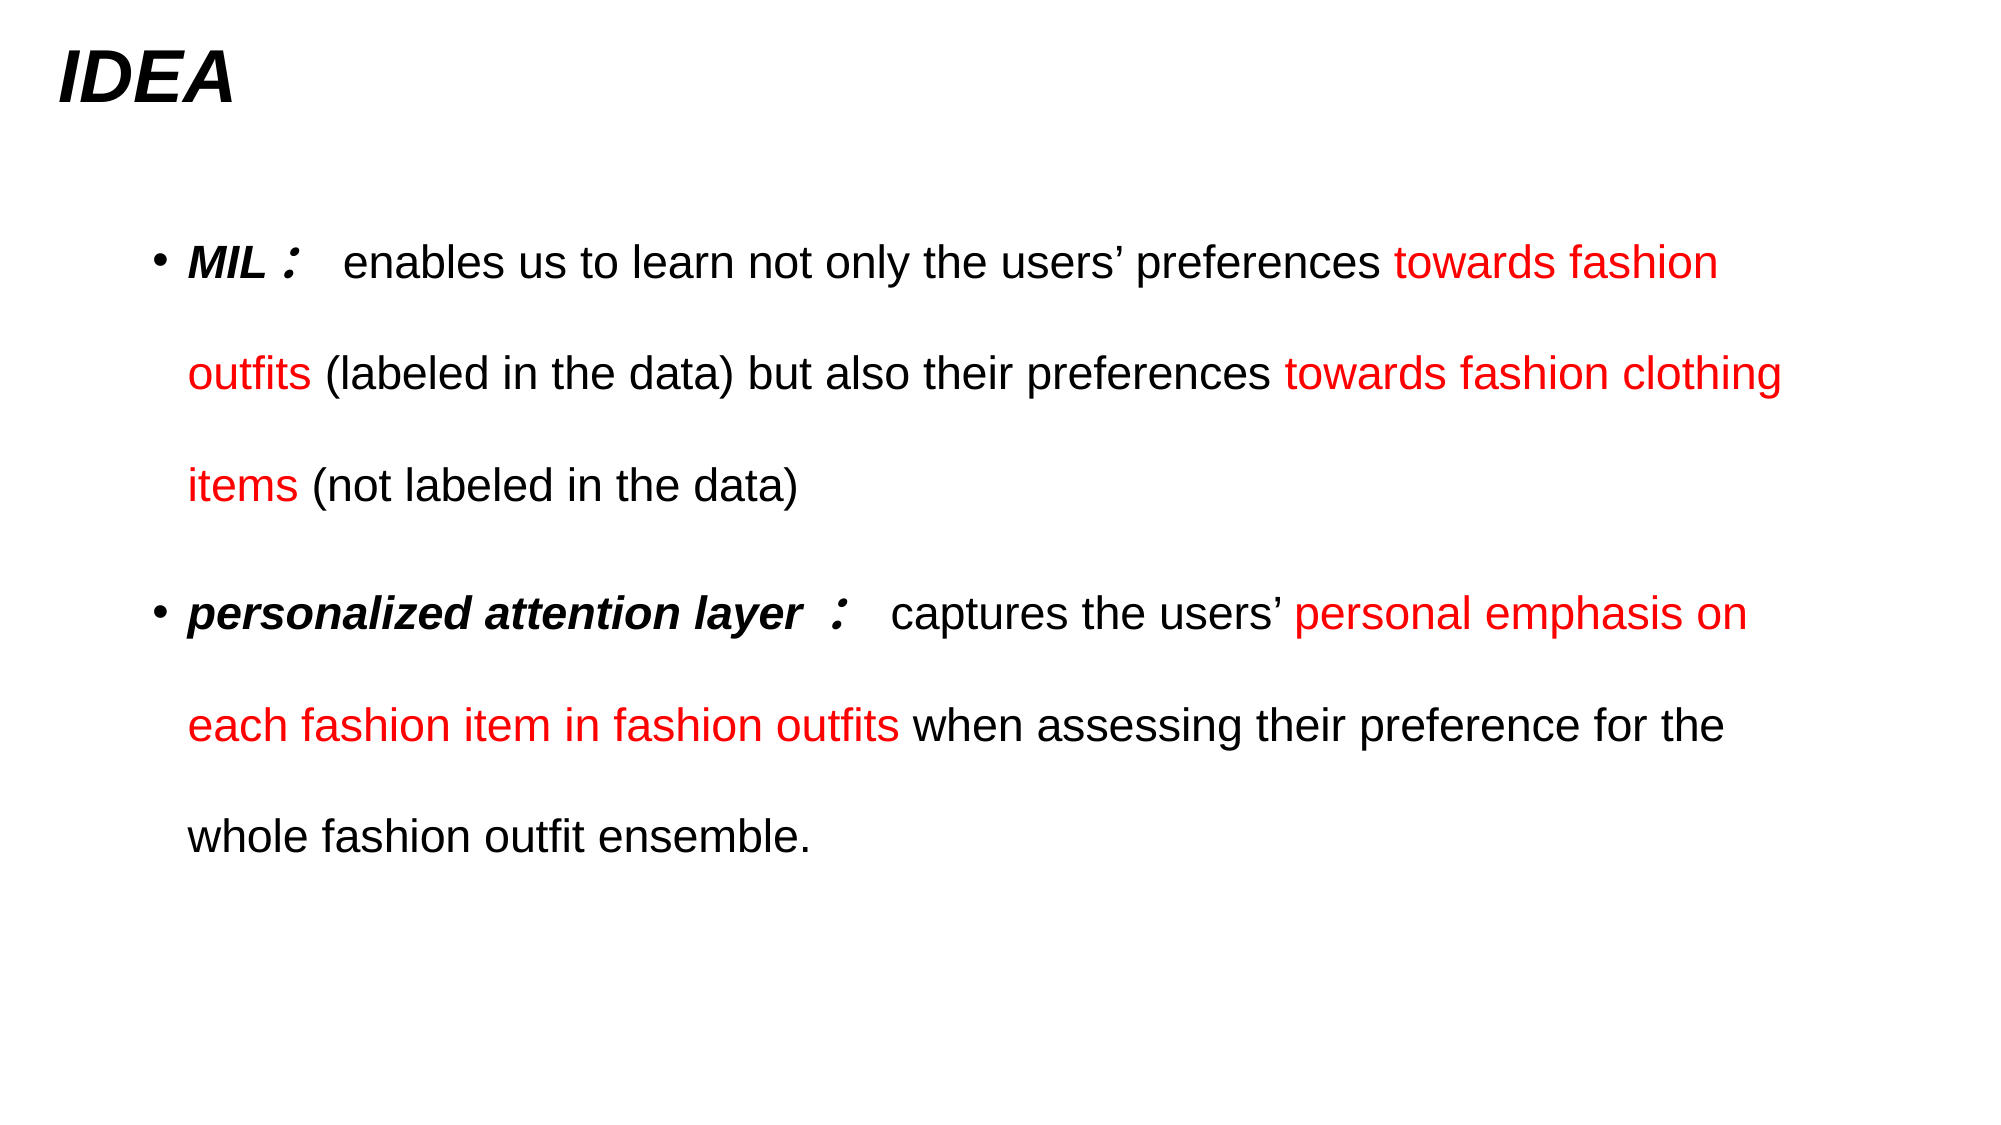

IDEA
MIL： enables us to learn not only the users’ preferences towards fashion outfits (labeled in the data) but also their preferences towards fashion clothing items (not labeled in the data)
personalized attention layer ： captures the users’ personal emphasis on each fashion item in fashion outfits when assessing their preference for the whole fashion outfit ensemble.